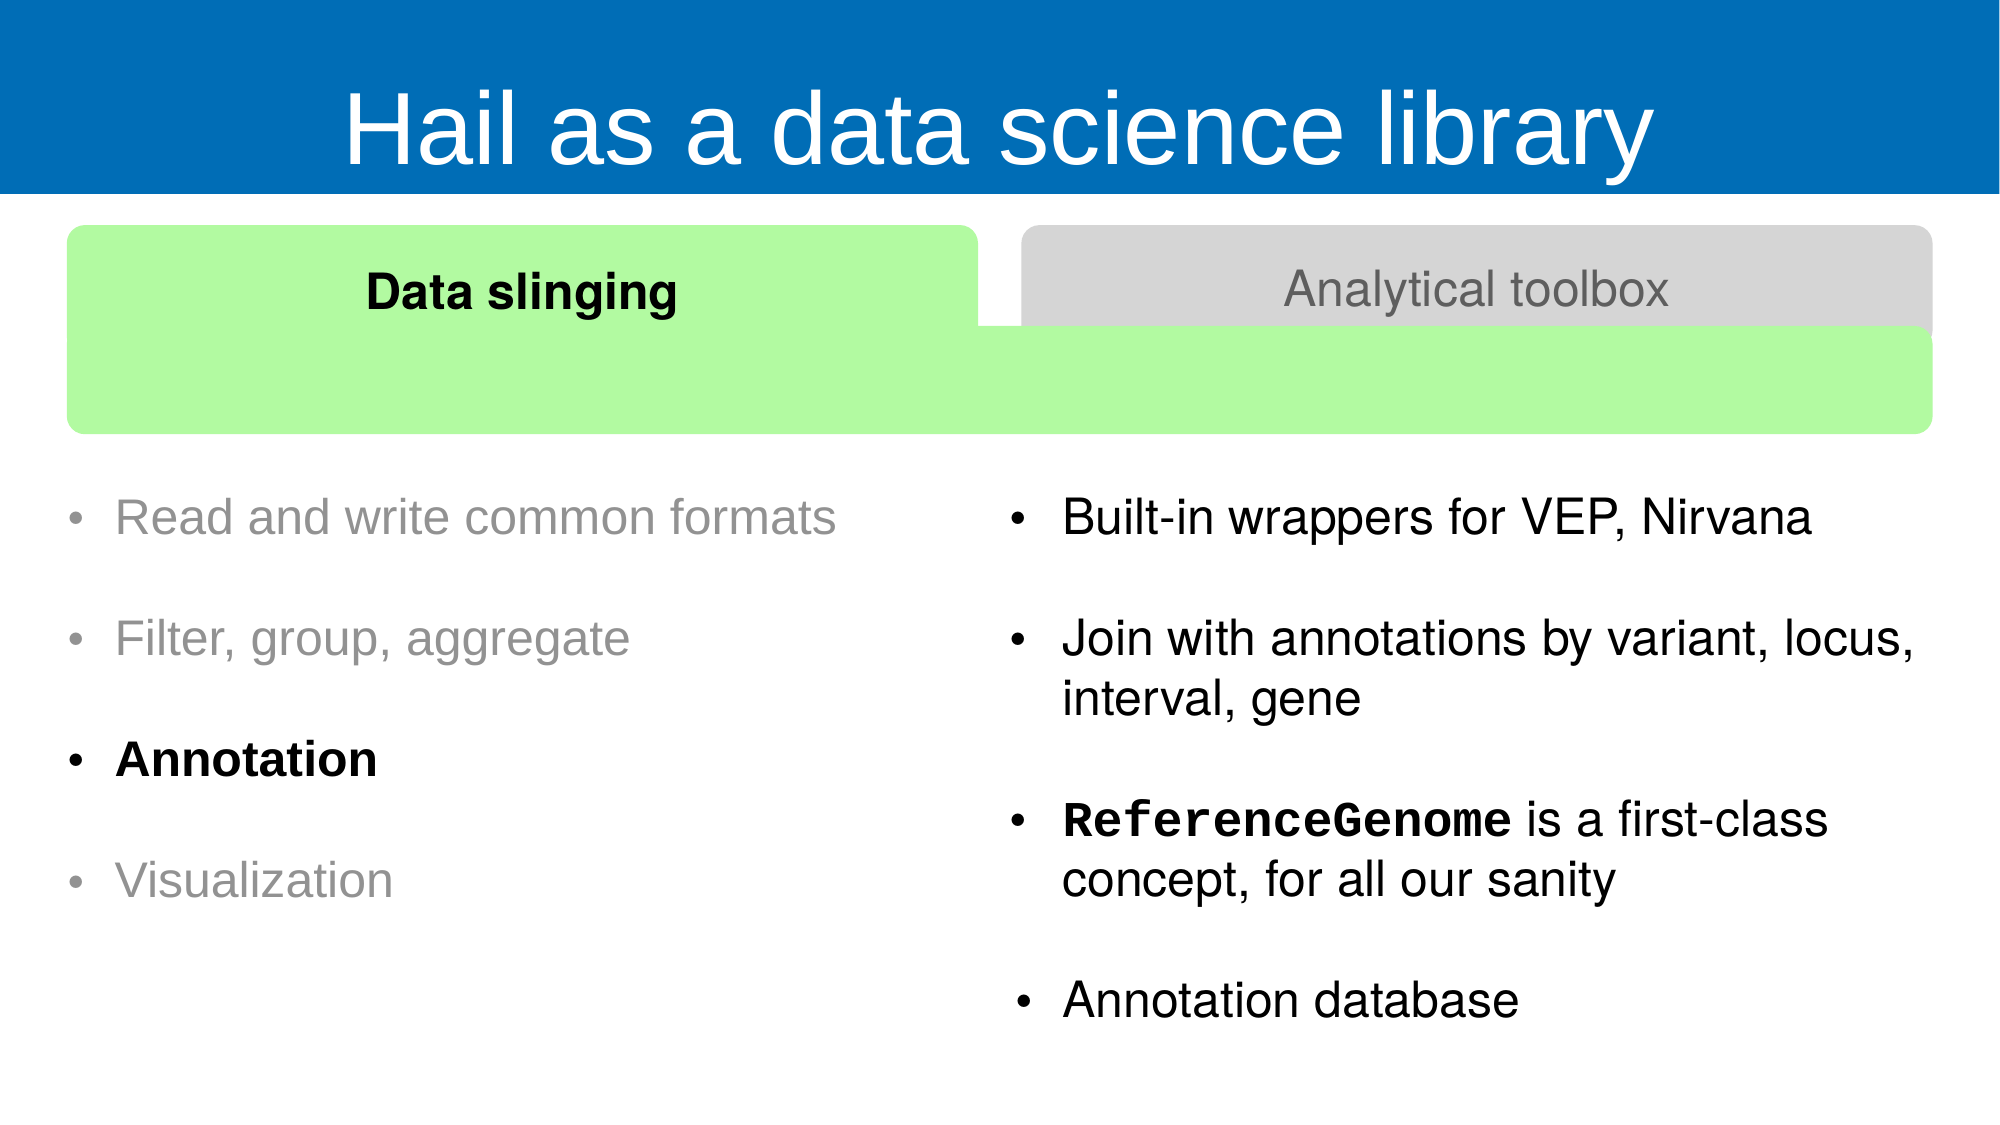

# Hail as a data science library

Data slinging

Analytical toolbox

Read and write common formats
Filter, group, aggregate
Annotation
Visualization
Built-in wrappers for VEP, Nirvana
Join with annotations by variant, locus, interval, gene
ReferenceGenome is a first-class concept, for all our sanity
Annotation database